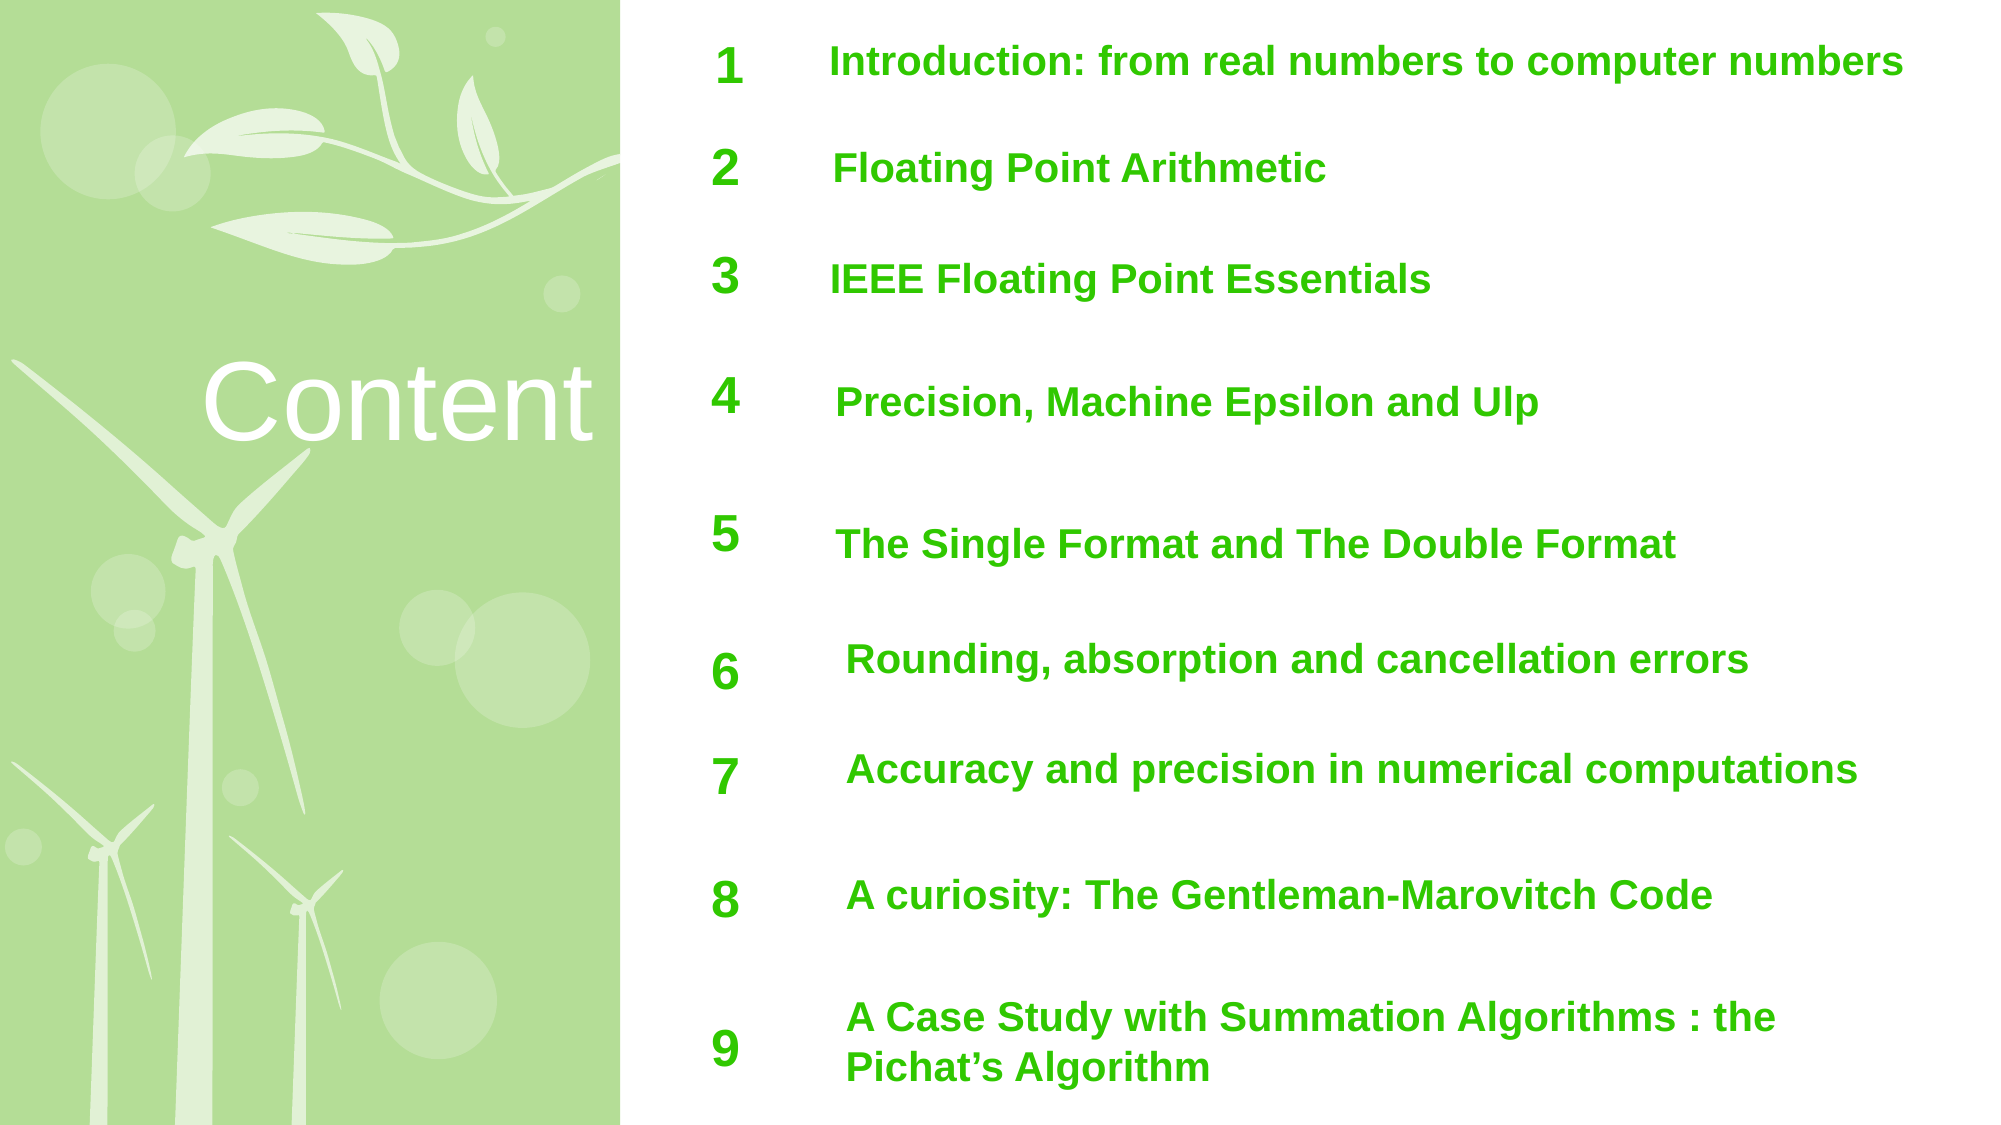

1
Introduction: from real numbers to computer numbers
2
Floating Point Arithmetic
3
IEEE Floating Point Essentials
Content
4
Precision, Machine Epsilon and Ulp
5
The Single Format and The Double Format
Rounding, absorption and cancellation errors
6
7
Accuracy and precision in numerical computations
8
A curiosity: The Gentleman-Marovitch Code
A Case Study with Summation Algorithms : the Pichat’s Algorithm
9